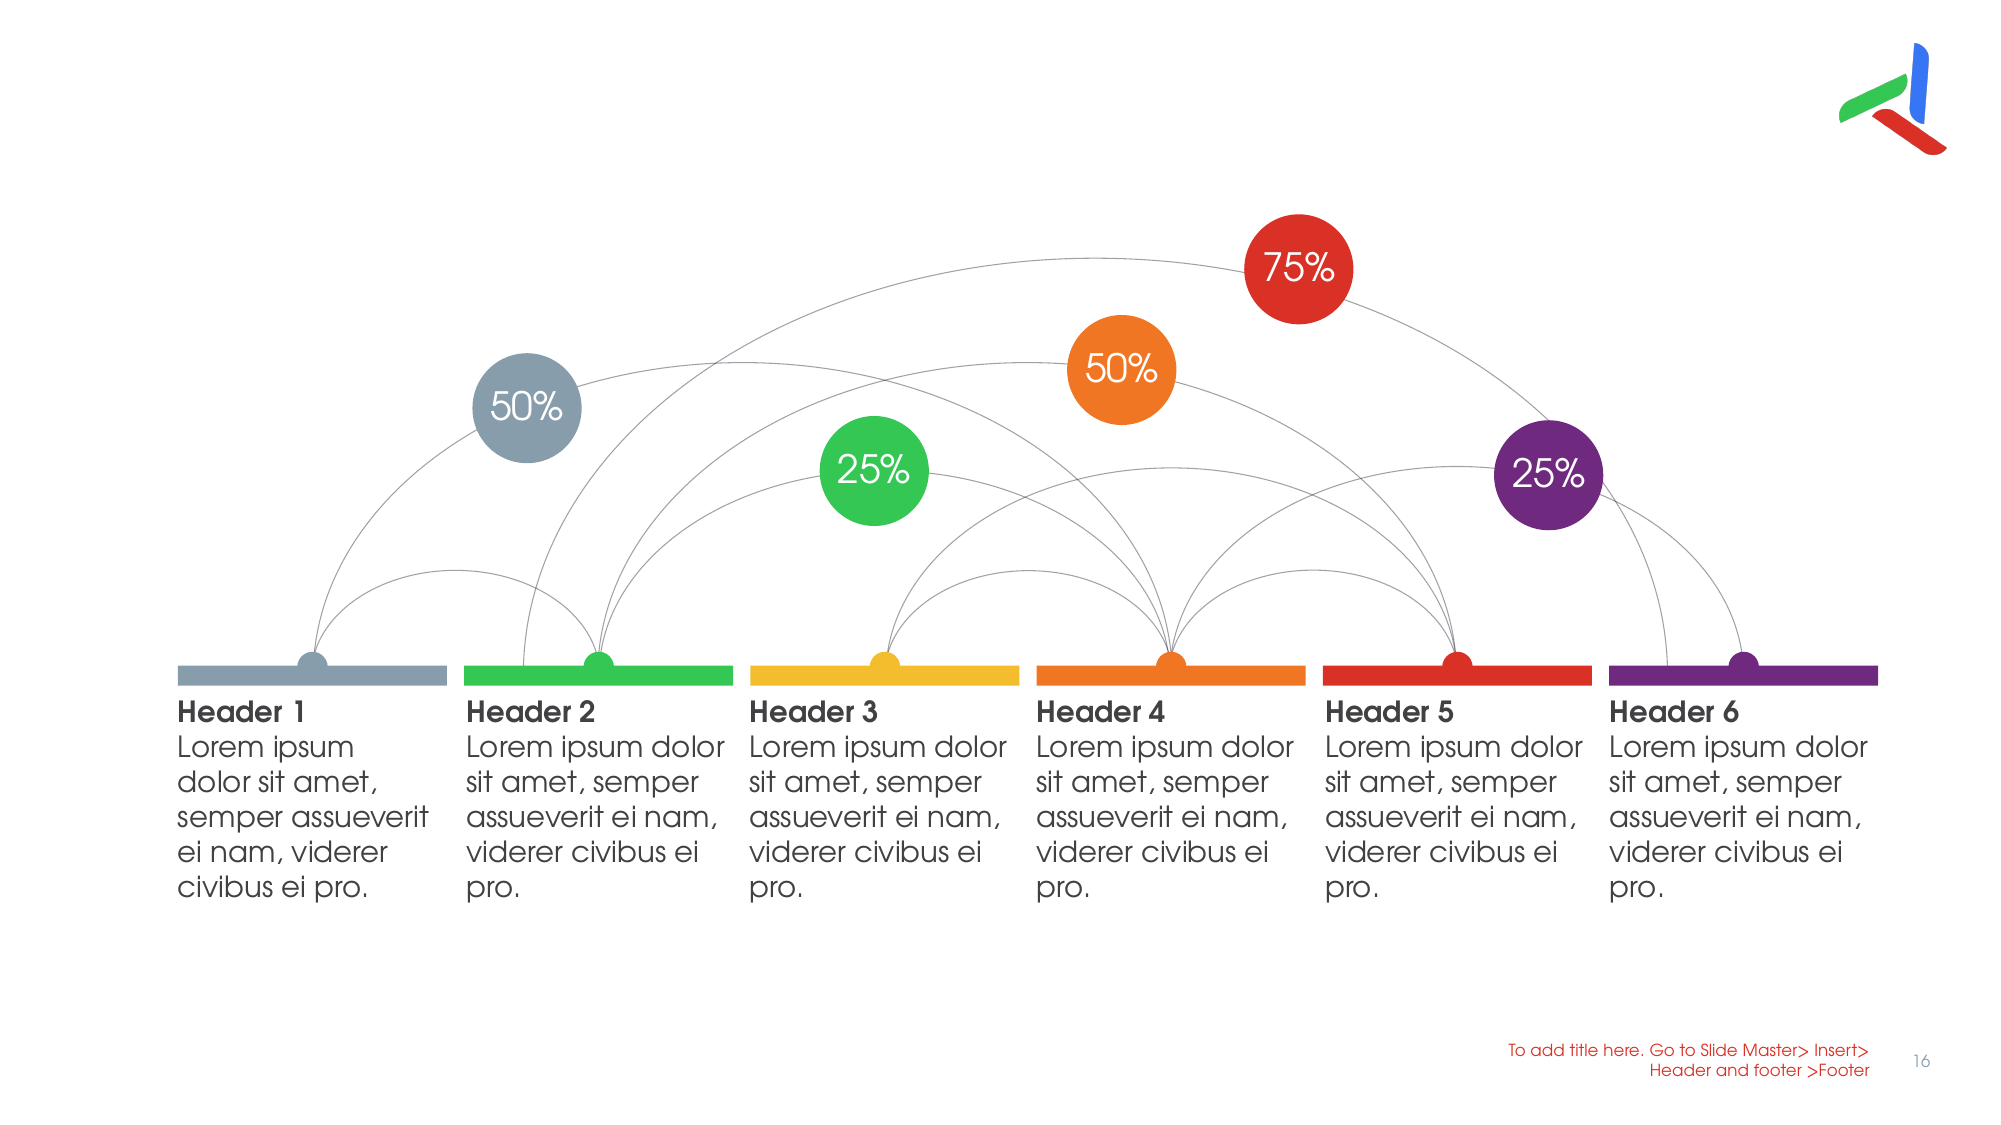

#

75%

50%
50%

25%
25%

Header 1
Lorem ipsum dolor sit amet, semper assueverit ei nam, viderer civibus ei pro.
Header 2
Lorem ipsum dolor sit amet, semper assueverit ei nam, viderer civibus ei pro.
Header 3
Lorem ipsum dolor sit amet, semper assueverit ei nam, viderer civibus ei pro.
Header 4
Lorem ipsum dolor sit amet, semper assueverit ei nam, viderer civibus ei pro.
Header 5
Lorem ipsum dolor sit amet, semper assueverit ei nam, viderer civibus ei pro.
Header 6
Lorem ipsum dolor sit amet, semper assueverit ei nam, viderer civibus ei pro.
To add title here. Go to Slide Master> Insert> Header and footer >Footer